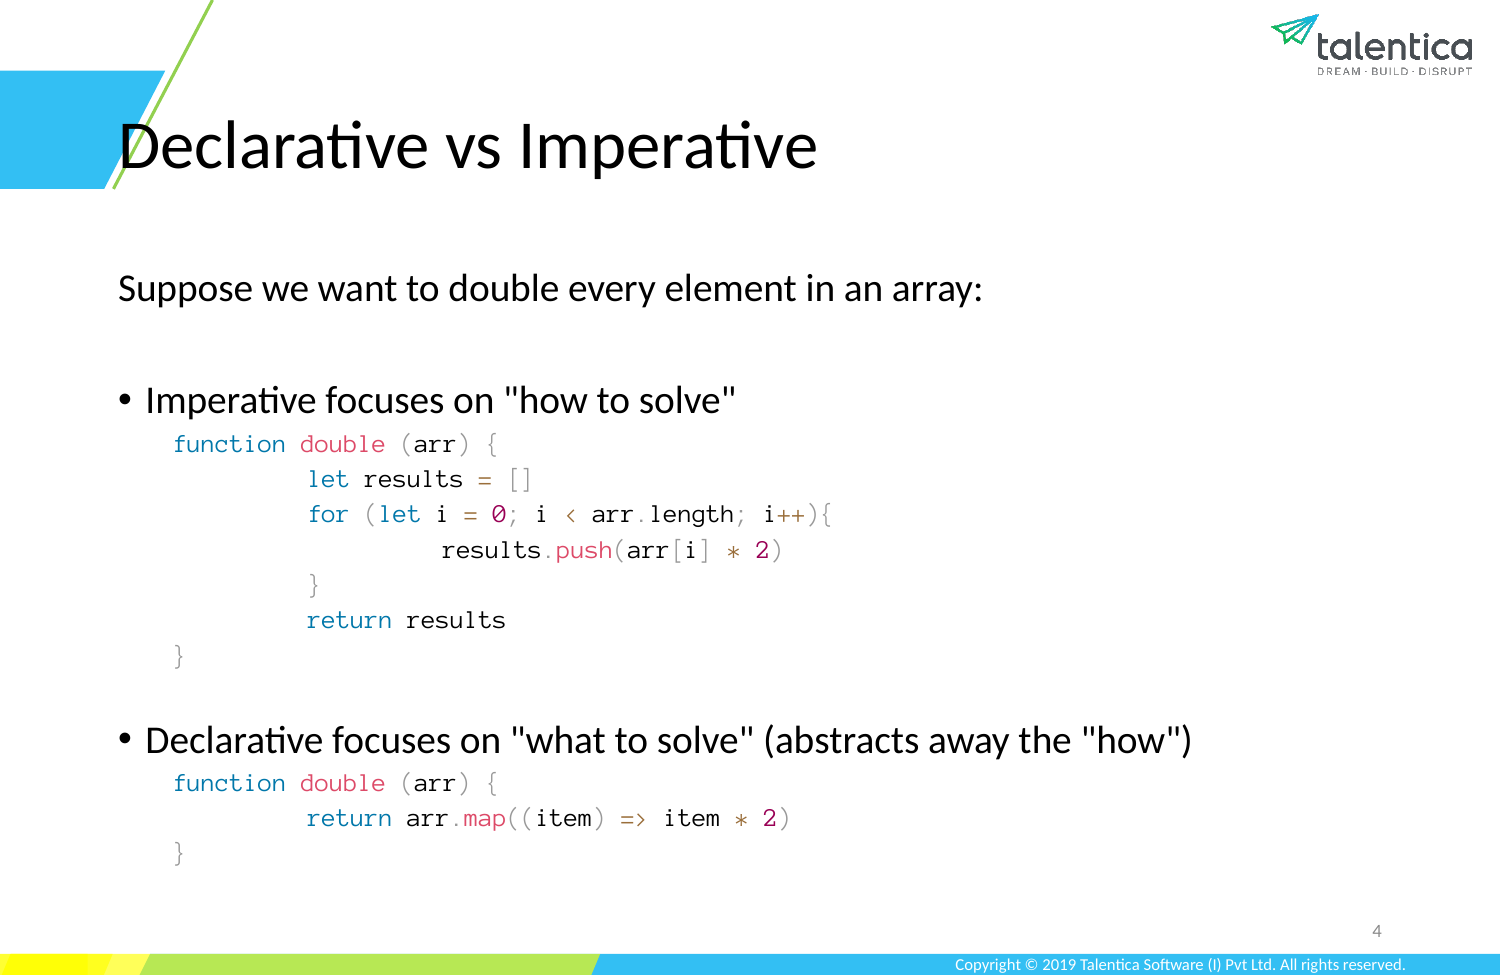

# Declarative vs Imperative
Suppose we want to double every element in an array:

Imperative focuses on "how to solve"
function double (arr) {
	let results = []
	for (let i = 0; i < arr.length; i++){
		results.push(arr[i] * 2)
	}
	return results
}

Declarative focuses on "what to solve" (abstracts away the "how")
function double (arr) {
	return arr.map((item) => item * 2)
}
4